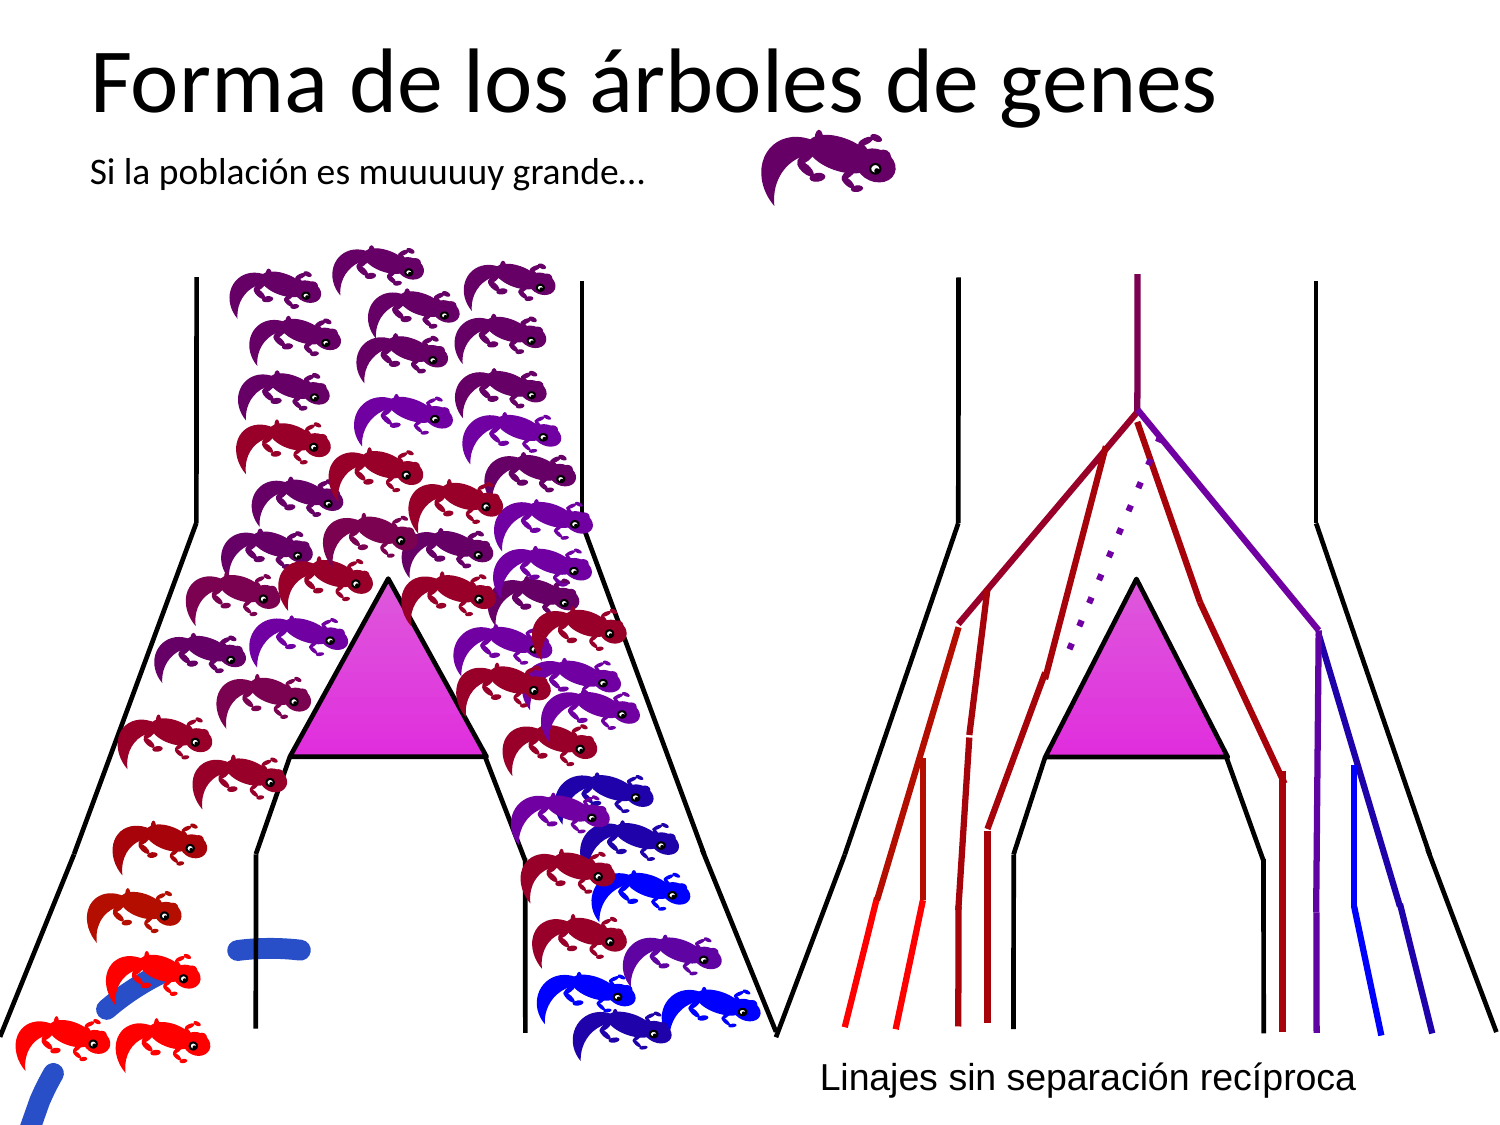

# Forma de los árboles de genes

Si la población es muuuuuy grande…

Linajes sin separación recíproca